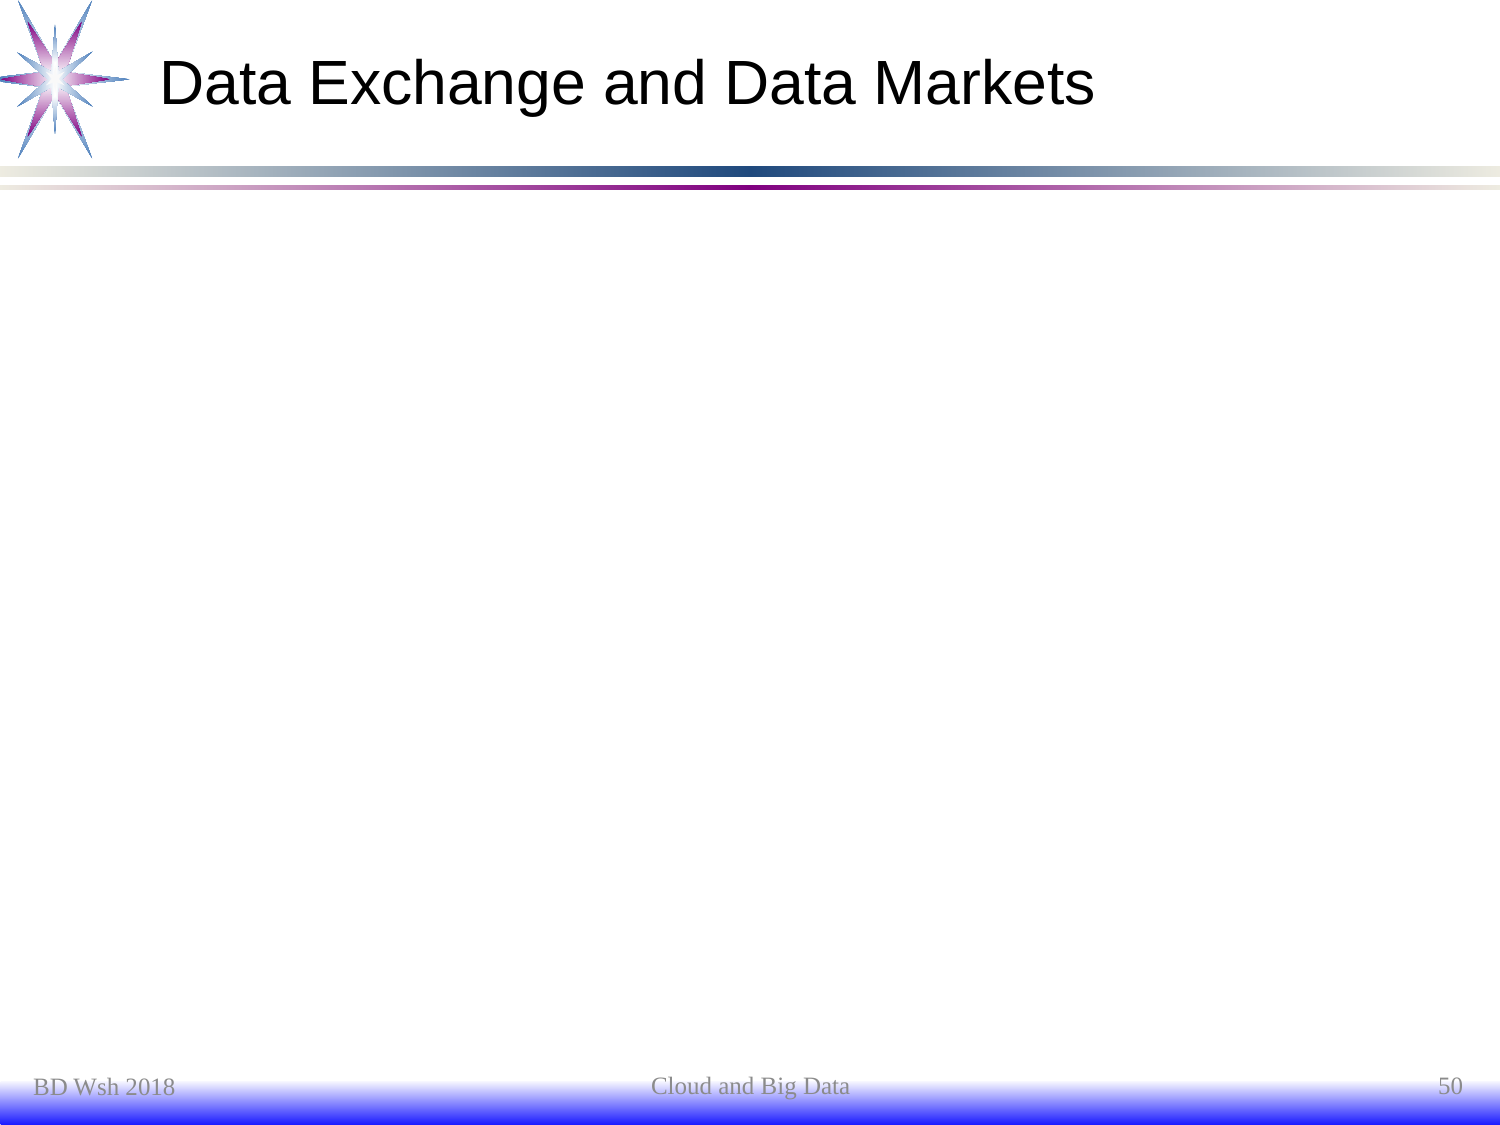

# Data Exchange and Data Markets

Cloud and Big Data
50
BD Wsh 2018